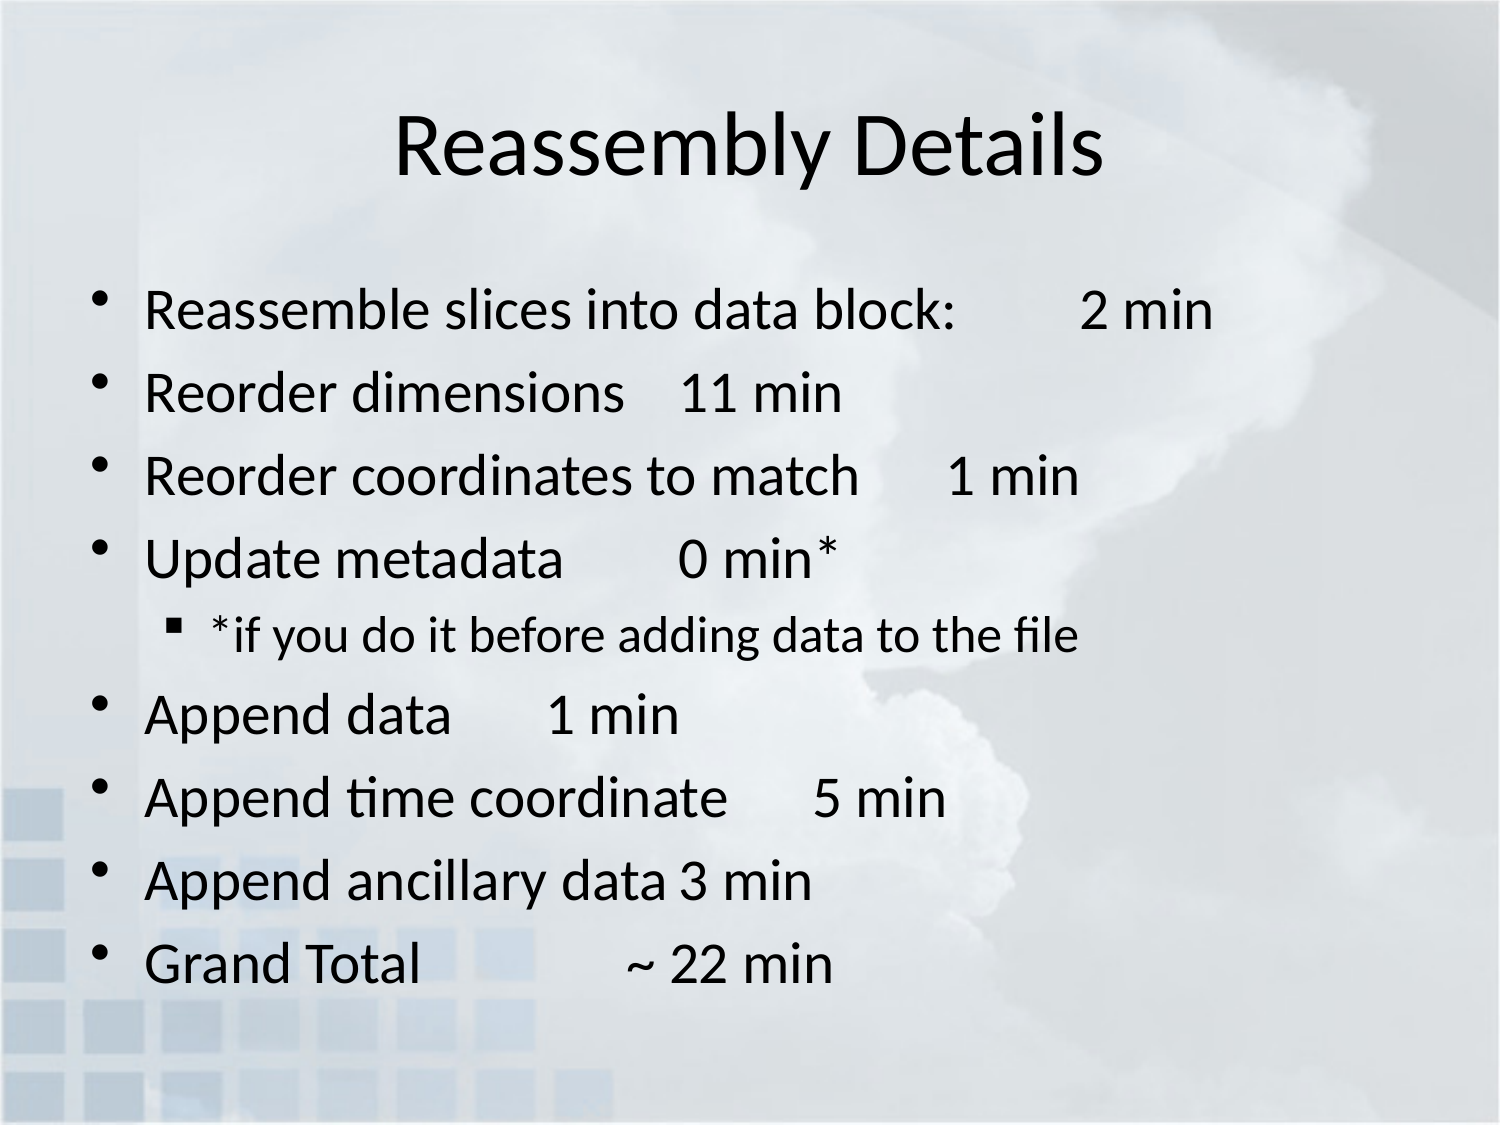

# Reassembly Details
Reassemble slices into data block:	2 min
Reorder dimensions				11 min
Reorder coordinates to match		1 min
Update metadata				0 min*
*if you do it before adding data to the file
Append data					1 min
Append time coordinate			5 min
Append ancillary data			3 min
Grand Total				      ~ 22 min